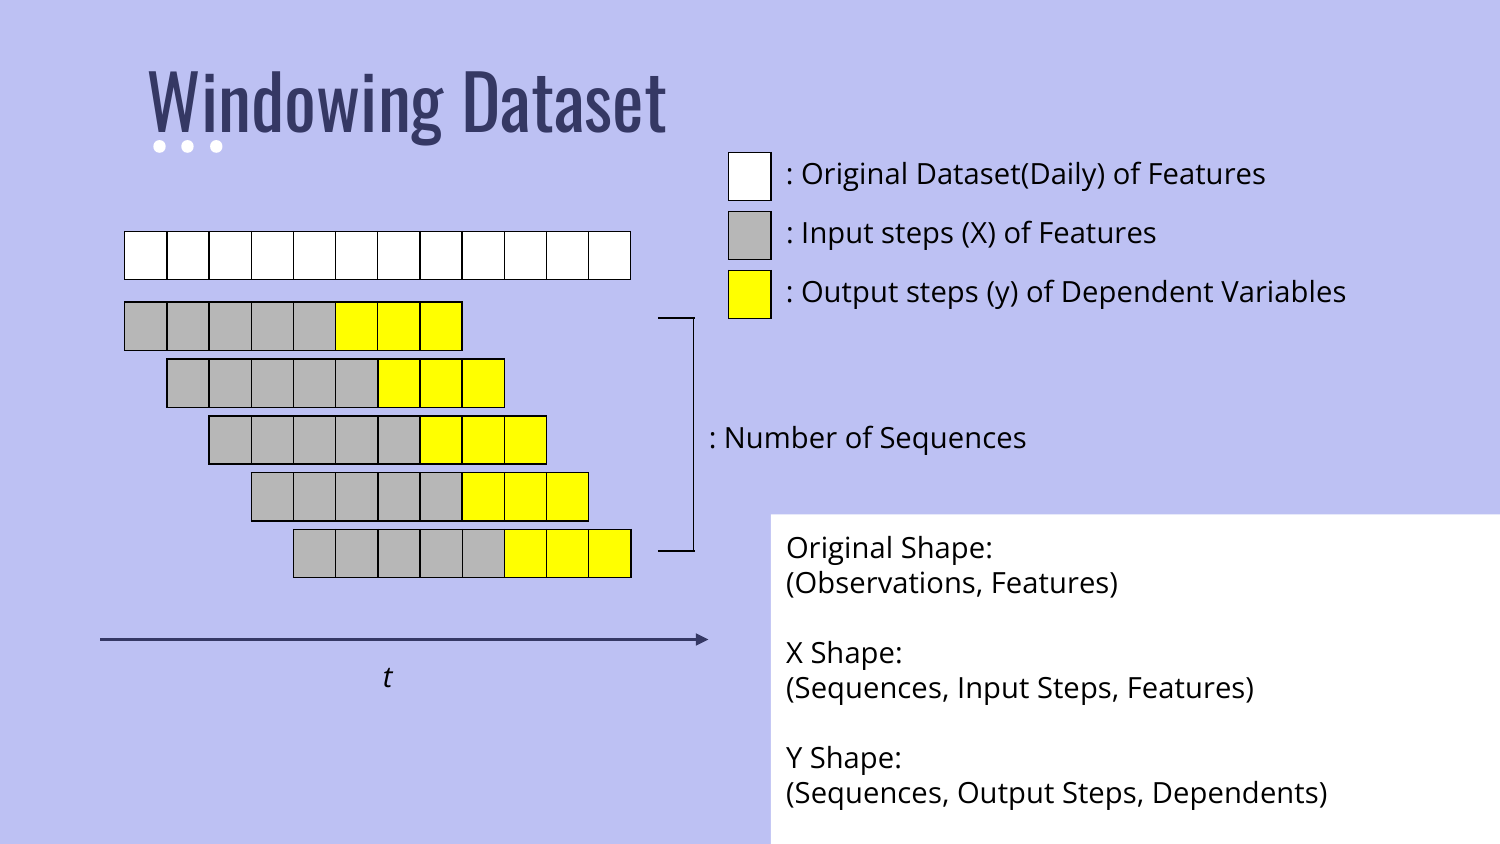

Windowing Dataset

: Original Dataset(Daily) of Features
|  |
| --- |
: Input steps (X) of Features
|  |
| --- |
|  |  |  |  |  |  |  |  |  |  |  |  |
| --- | --- | --- | --- | --- | --- | --- | --- | --- | --- | --- | --- |
: Output steps (y) of Dependent Variables
|  |
| --- |
|  |  |  |  |  |  |  |  |
| --- | --- | --- | --- | --- | --- | --- | --- |
|  |  |  |  |  |  |  |  |
| --- | --- | --- | --- | --- | --- | --- | --- |
: Number of Sequences
|  |  |  |  |  |  |  |  |
| --- | --- | --- | --- | --- | --- | --- | --- |
|  |  |  |  |  |  |  |  |
| --- | --- | --- | --- | --- | --- | --- | --- |
Original Shape:
(Observations, Features)

X Shape:
(Sequences, Input Steps, Features)

Y Shape:
(Sequences, Output Steps, Dependents)

|  |  |  |  |  |  |  |  |
| --- | --- | --- | --- | --- | --- | --- | --- |
t